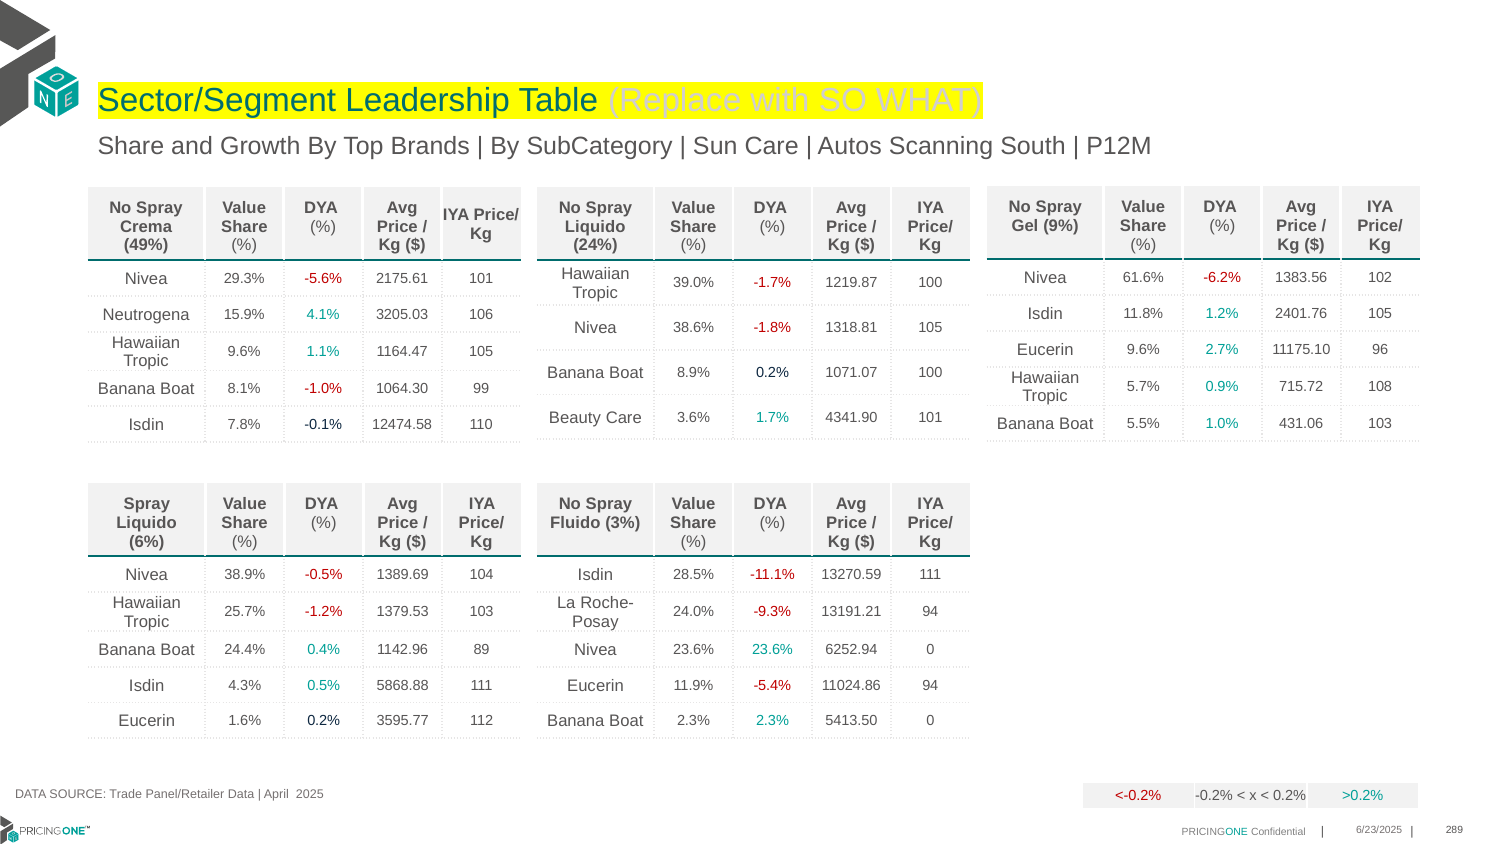

# Sector/Segment Leadership Table (Replace with SO WHAT)
Share and Growth By Top Brands | By SubCategory | Sun Care | Autos Scanning South | P12M
| No Spray Gel (9%) | Value Share (%) | DYA (%) | Avg Price /Kg ($) | IYA Price/Kg |
| --- | --- | --- | --- | --- |
| Nivea | 61.6% | -6.2% | 1383.56 | 102 |
| Isdin | 11.8% | 1.2% | 2401.76 | 105 |
| Eucerin | 9.6% | 2.7% | 11175.10 | 96 |
| Hawaiian Tropic | 5.7% | 0.9% | 715.72 | 108 |
| Banana Boat | 5.5% | 1.0% | 431.06 | 103 |
| No Spray Crema (49%) | Value Share (%) | DYA (%) | Avg Price /Kg ($) | IYA Price/ Kg |
| --- | --- | --- | --- | --- |
| Nivea | 29.3% | -5.6% | 2175.61 | 101 |
| Neutrogena | 15.9% | 4.1% | 3205.03 | 106 |
| Hawaiian Tropic | 9.6% | 1.1% | 1164.47 | 105 |
| Banana Boat | 8.1% | -1.0% | 1064.30 | 99 |
| Isdin | 7.8% | -0.1% | 12474.58 | 110 |
| No Spray Liquido (24%) | Value Share (%) | DYA (%) | Avg Price /Kg ($) | IYA Price/Kg |
| --- | --- | --- | --- | --- |
| Hawaiian Tropic | 39.0% | -1.7% | 1219.87 | 100 |
| Nivea | 38.6% | -1.8% | 1318.81 | 105 |
| Banana Boat | 8.9% | 0.2% | 1071.07 | 100 |
| Beauty Care | 3.6% | 1.7% | 4341.90 | 101 |
| Spray Liquido (6%) | Value Share (%) | DYA (%) | Avg Price /Kg ($) | IYA Price/Kg |
| --- | --- | --- | --- | --- |
| Nivea | 38.9% | -0.5% | 1389.69 | 104 |
| Hawaiian Tropic | 25.7% | -1.2% | 1379.53 | 103 |
| Banana Boat | 24.4% | 0.4% | 1142.96 | 89 |
| Isdin | 4.3% | 0.5% | 5868.88 | 111 |
| Eucerin | 1.6% | 0.2% | 3595.77 | 112 |
| No Spray Fluido (3%) | Value Share (%) | DYA (%) | Avg Price /Kg ($) | IYA Price/Kg |
| --- | --- | --- | --- | --- |
| Isdin | 28.5% | -11.1% | 13270.59 | 111 |
| La Roche-Posay | 24.0% | -9.3% | 13191.21 | 94 |
| Nivea | 23.6% | 23.6% | 6252.94 | 0 |
| Eucerin | 11.9% | -5.4% | 11024.86 | 94 |
| Banana Boat | 2.3% | 2.3% | 5413.50 | 0 |
DATA SOURCE: Trade Panel/Retailer Data | April  2025
| <-0.2% | -0.2% < x < 0.2% | >0.2% |
| --- | --- | --- |

6/23/2025
289